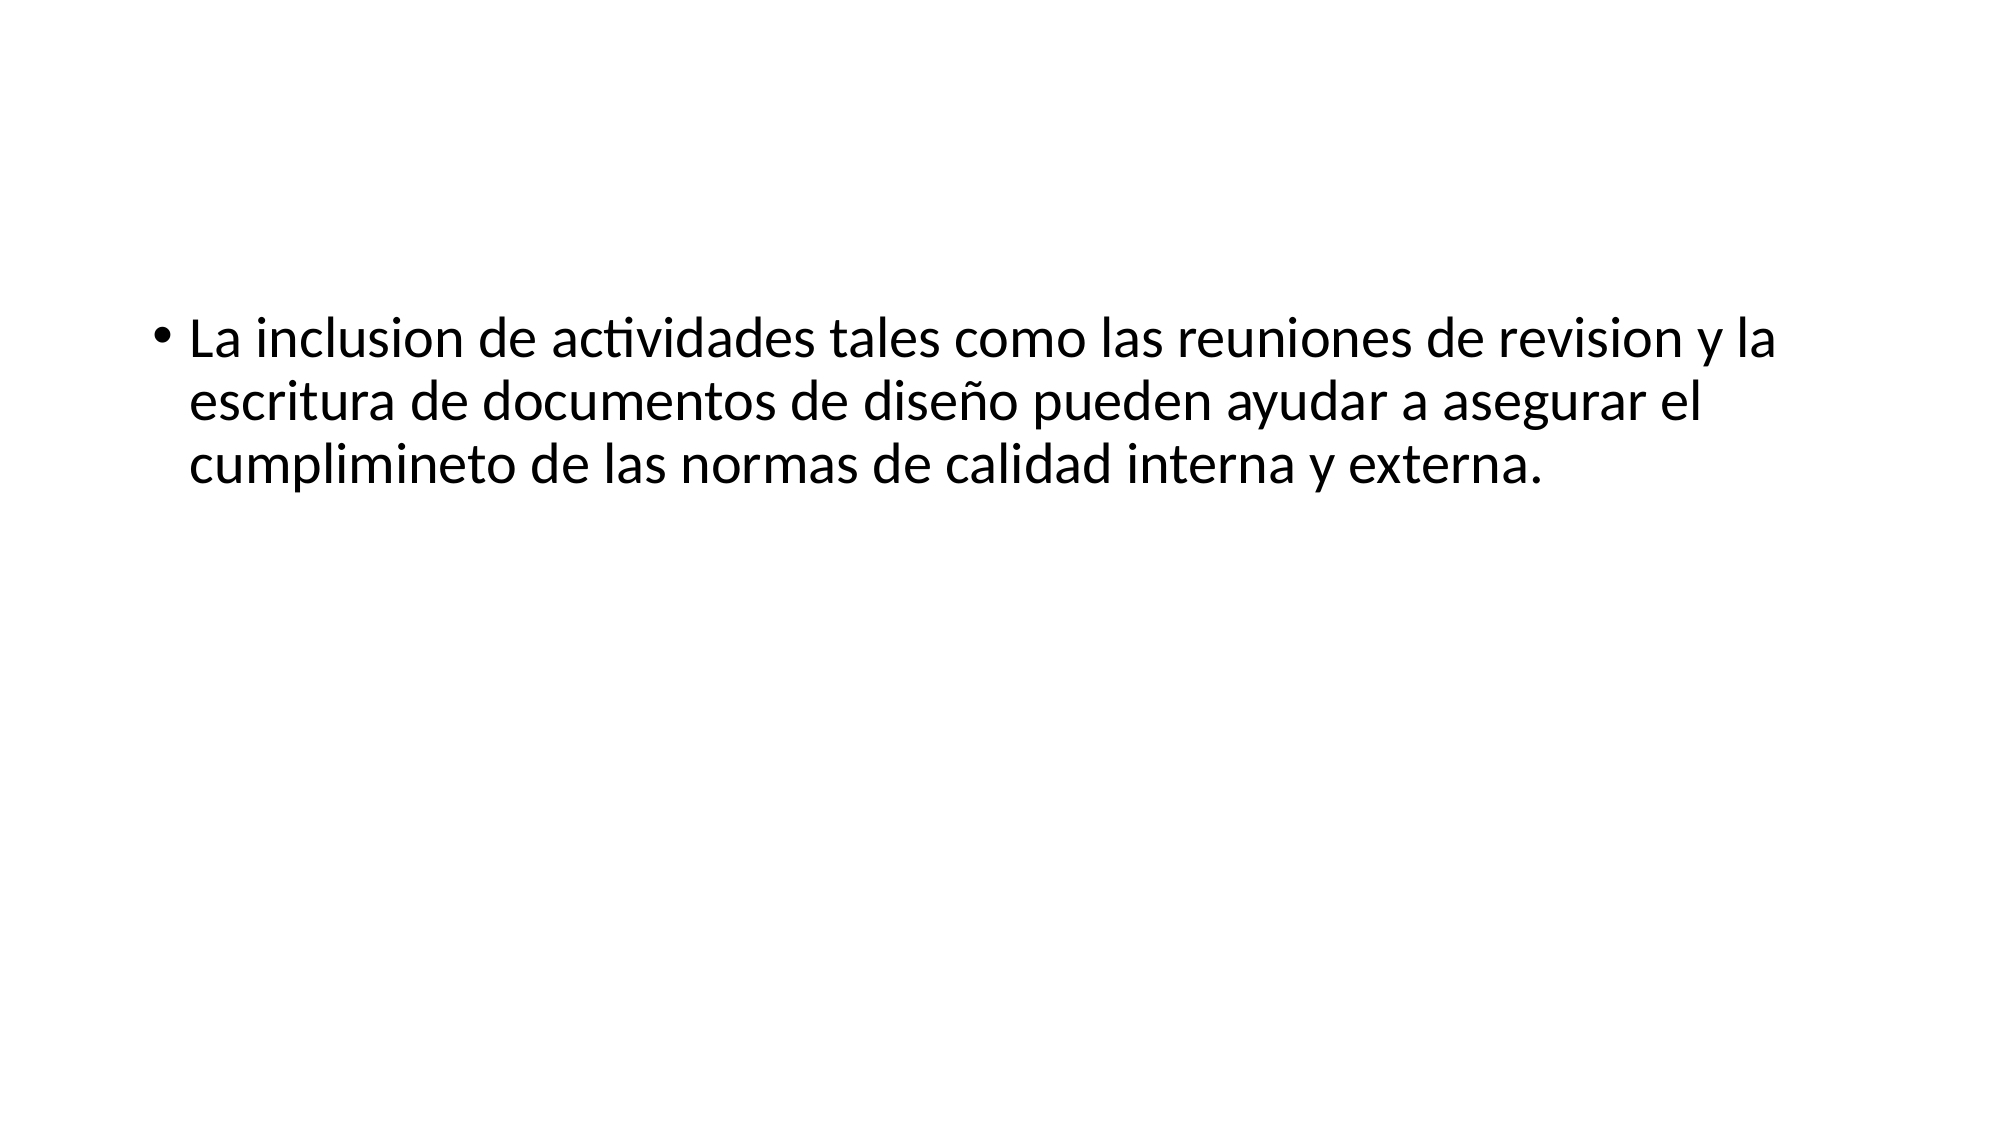

#
La inclusion de actividades tales como las reuniones de revision y la escritura de documentos de diseño pueden ayudar a asegurar el cumplimineto de las normas de calidad interna y externa.